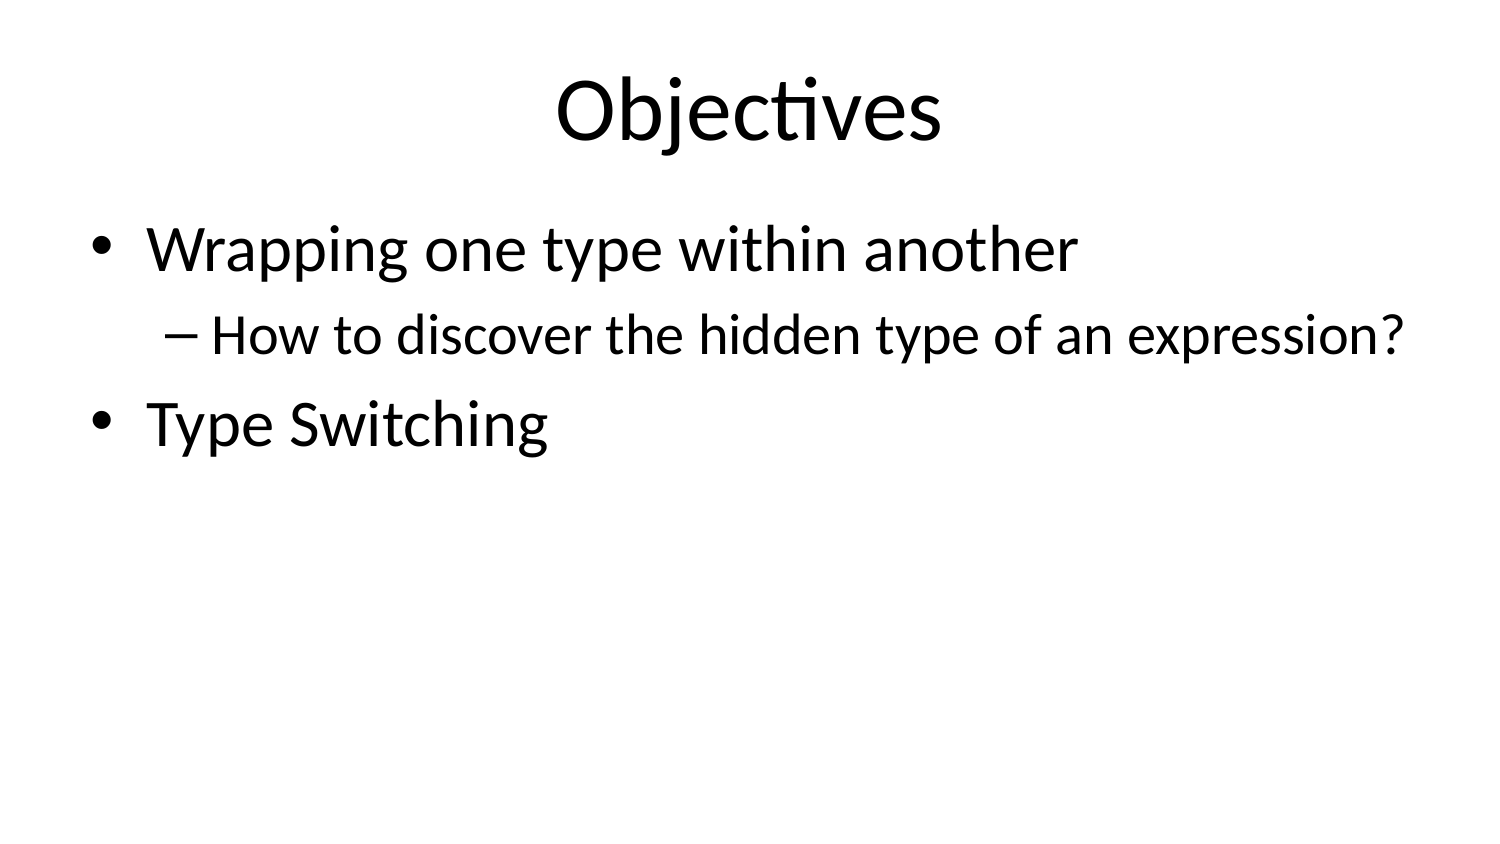

# Objectives
Wrapping one type within another
How to discover the hidden type of an expression?
Type Switching